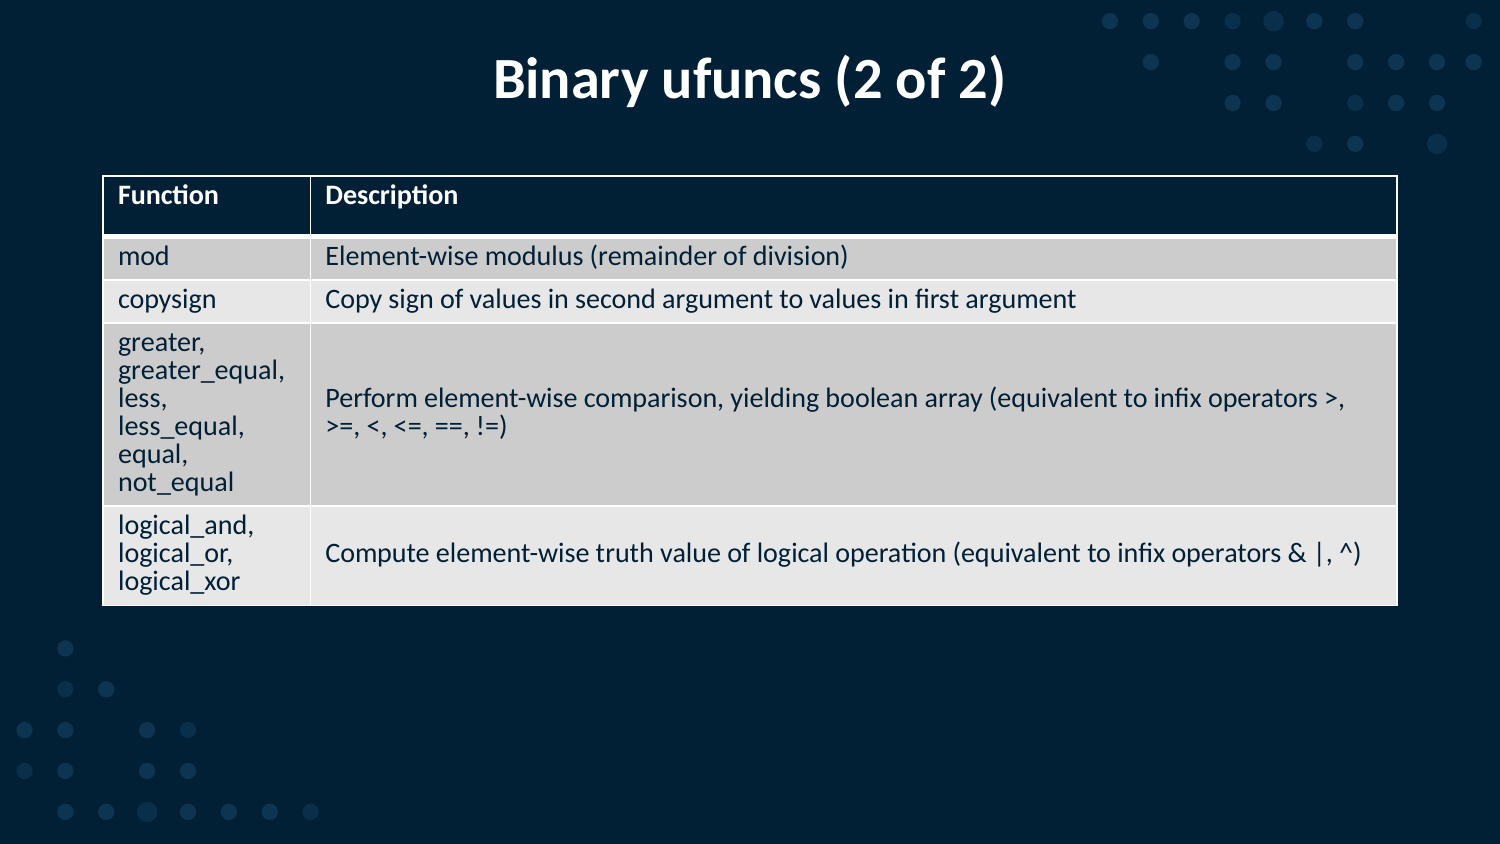

# Binary ufuncs (2 of 2)
| Function | Description |
| --- | --- |
| mod | Element-wise modulus (remainder of division) |
| copysign | Copy sign of values in second argument to values in first argument |
| greater, greater\_equal, less, less\_equal, equal, not\_equal | Perform element-wise comparison, yielding boolean array (equivalent to infix operators >, >=, <, <=, ==, !=) |
| logical\_and, logical\_or, logical\_xor | Compute element-wise truth value of logical operation (equivalent to infix operators & |, ^) |